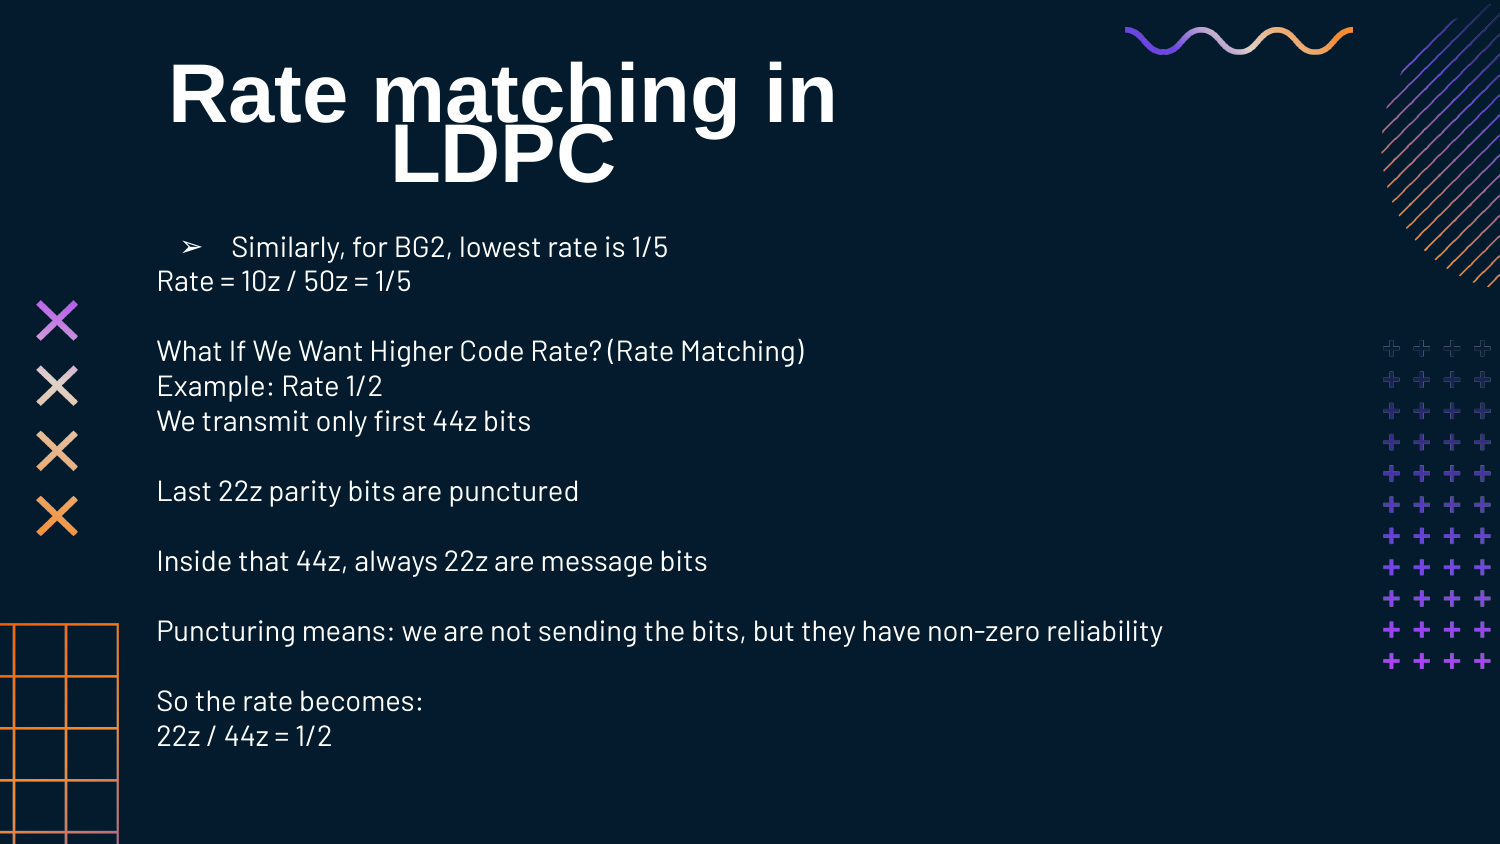

# Rate matching in LDPC

Similarly, for BG2, lowest rate is 1/5
Rate = 10z / 50z = 1/5

What If We Want Higher Code Rate? (Rate Matching)
Example: Rate 1/2
We transmit only first 44z bits

Last 22z parity bits are punctured

Inside that 44z, always 22z are message bits

Puncturing means: we are not sending the bits, but they have non-zero reliability

So the rate becomes:
22z / 44z = 1/2